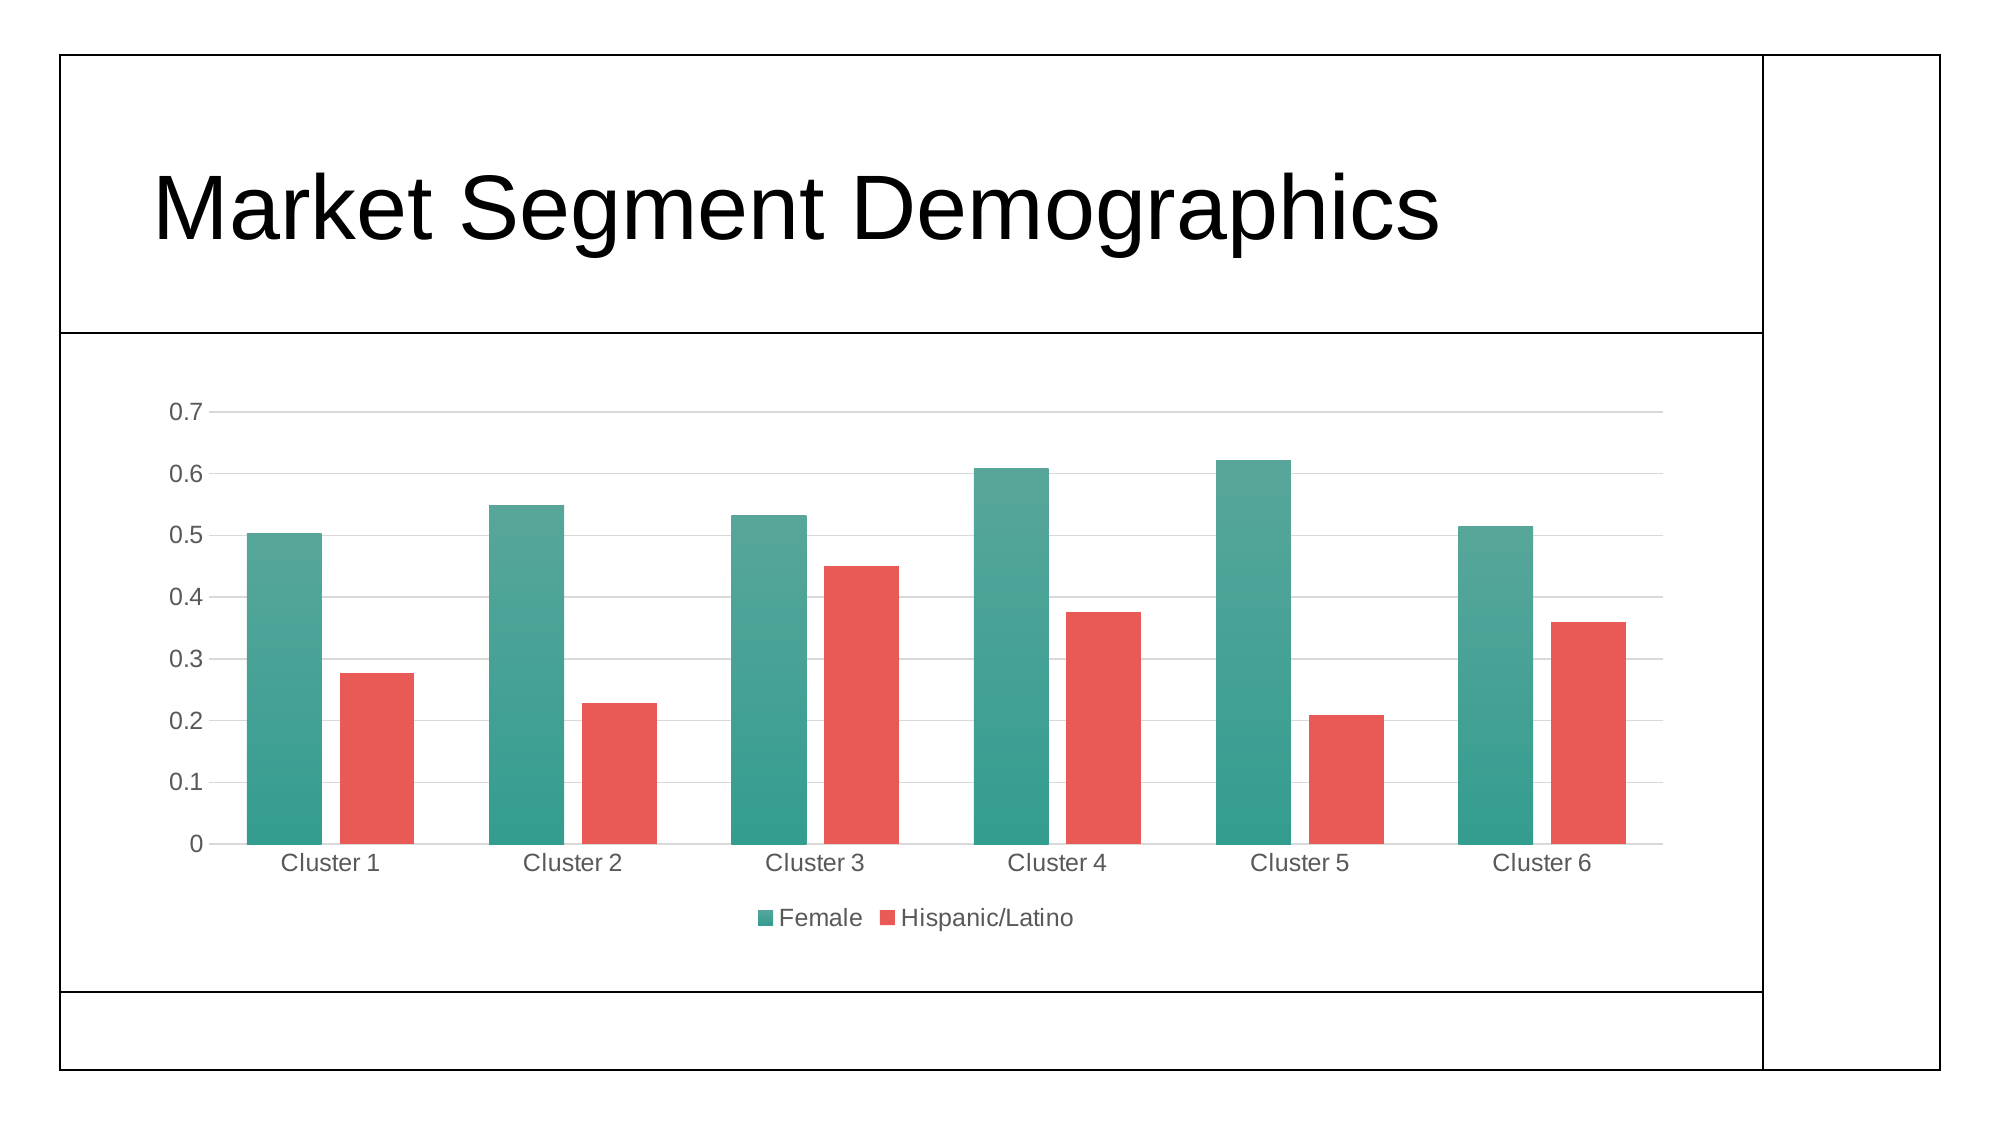

# Market Segment Demographics

### Chart

| Category | Female | Hispanic/Latino |
|---|---|---|
| Cluster 1 | 0.5035501 | 0.2763419 |
| Cluster 2 | 0.5475865 | 0.2285974 |
| Cluster 3 | 0.5317387 | 0.4501687 |
| Cluster 4 | 0.6083973 | 0.3758579 |
| Cluster 5 | 0.6212609 | 0.2090811 |
| Cluster 6 | 0.5140165 | 0.3594817 |